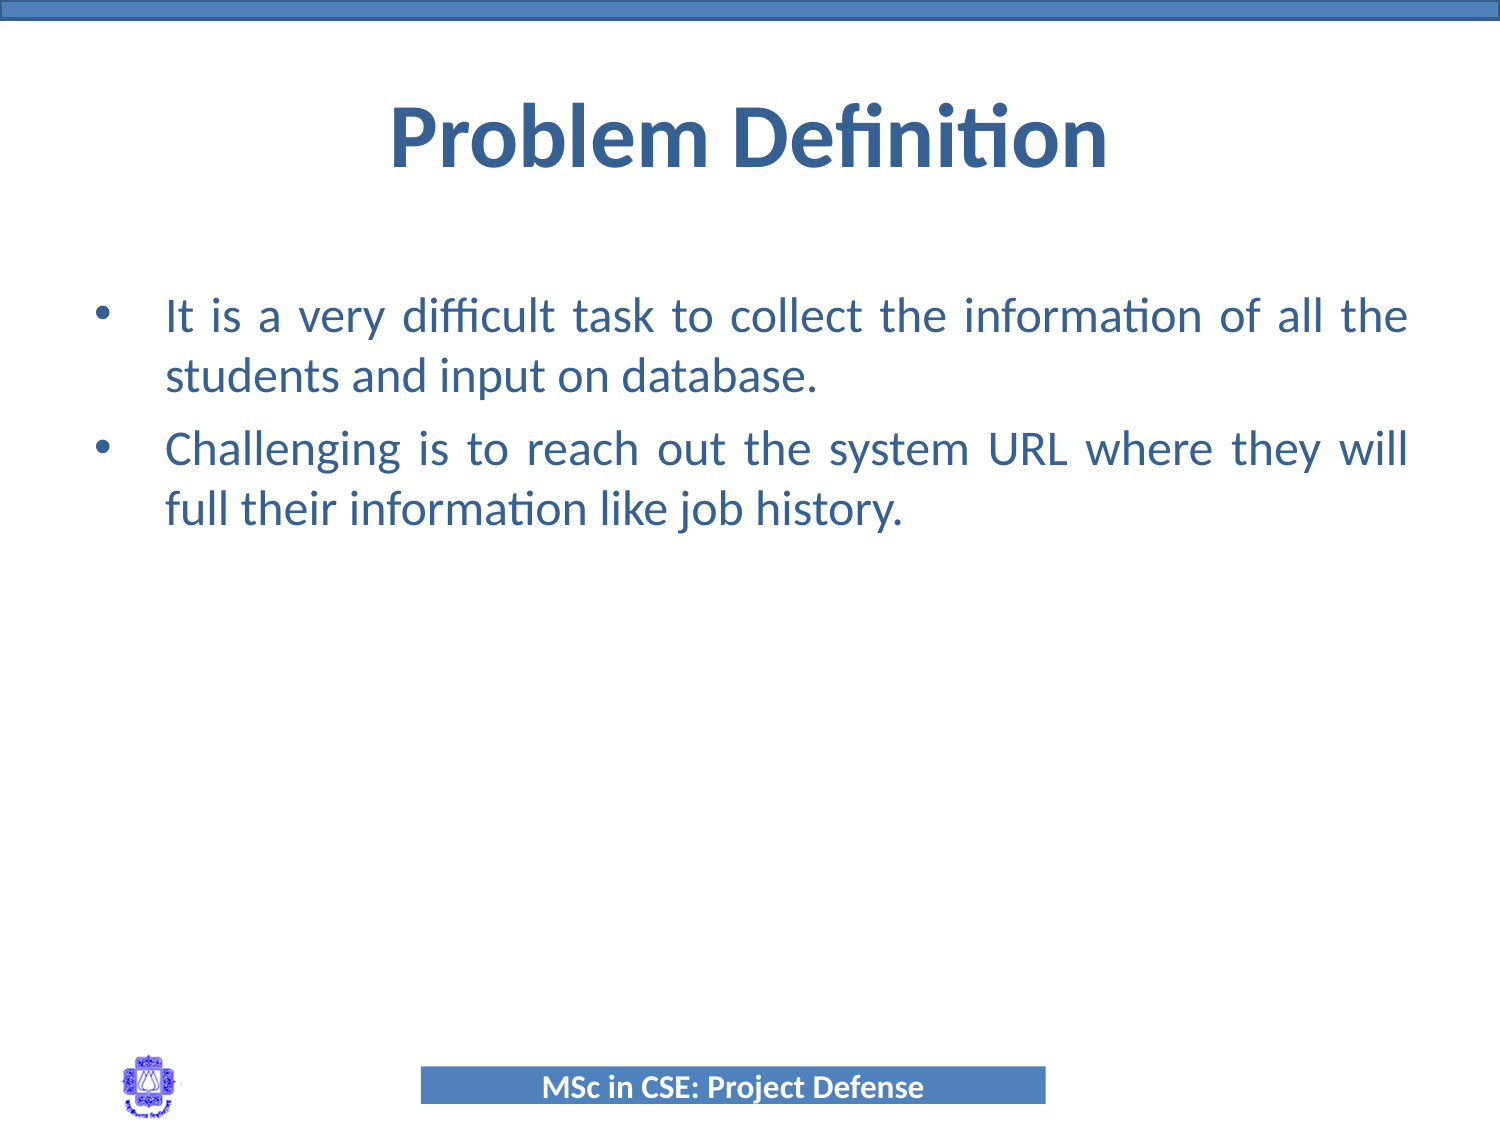

# Problem Definition
It is a very difficult task to collect the information of all the students and input on database.
Challenging is to reach out the system URL where they will full their information like job history.